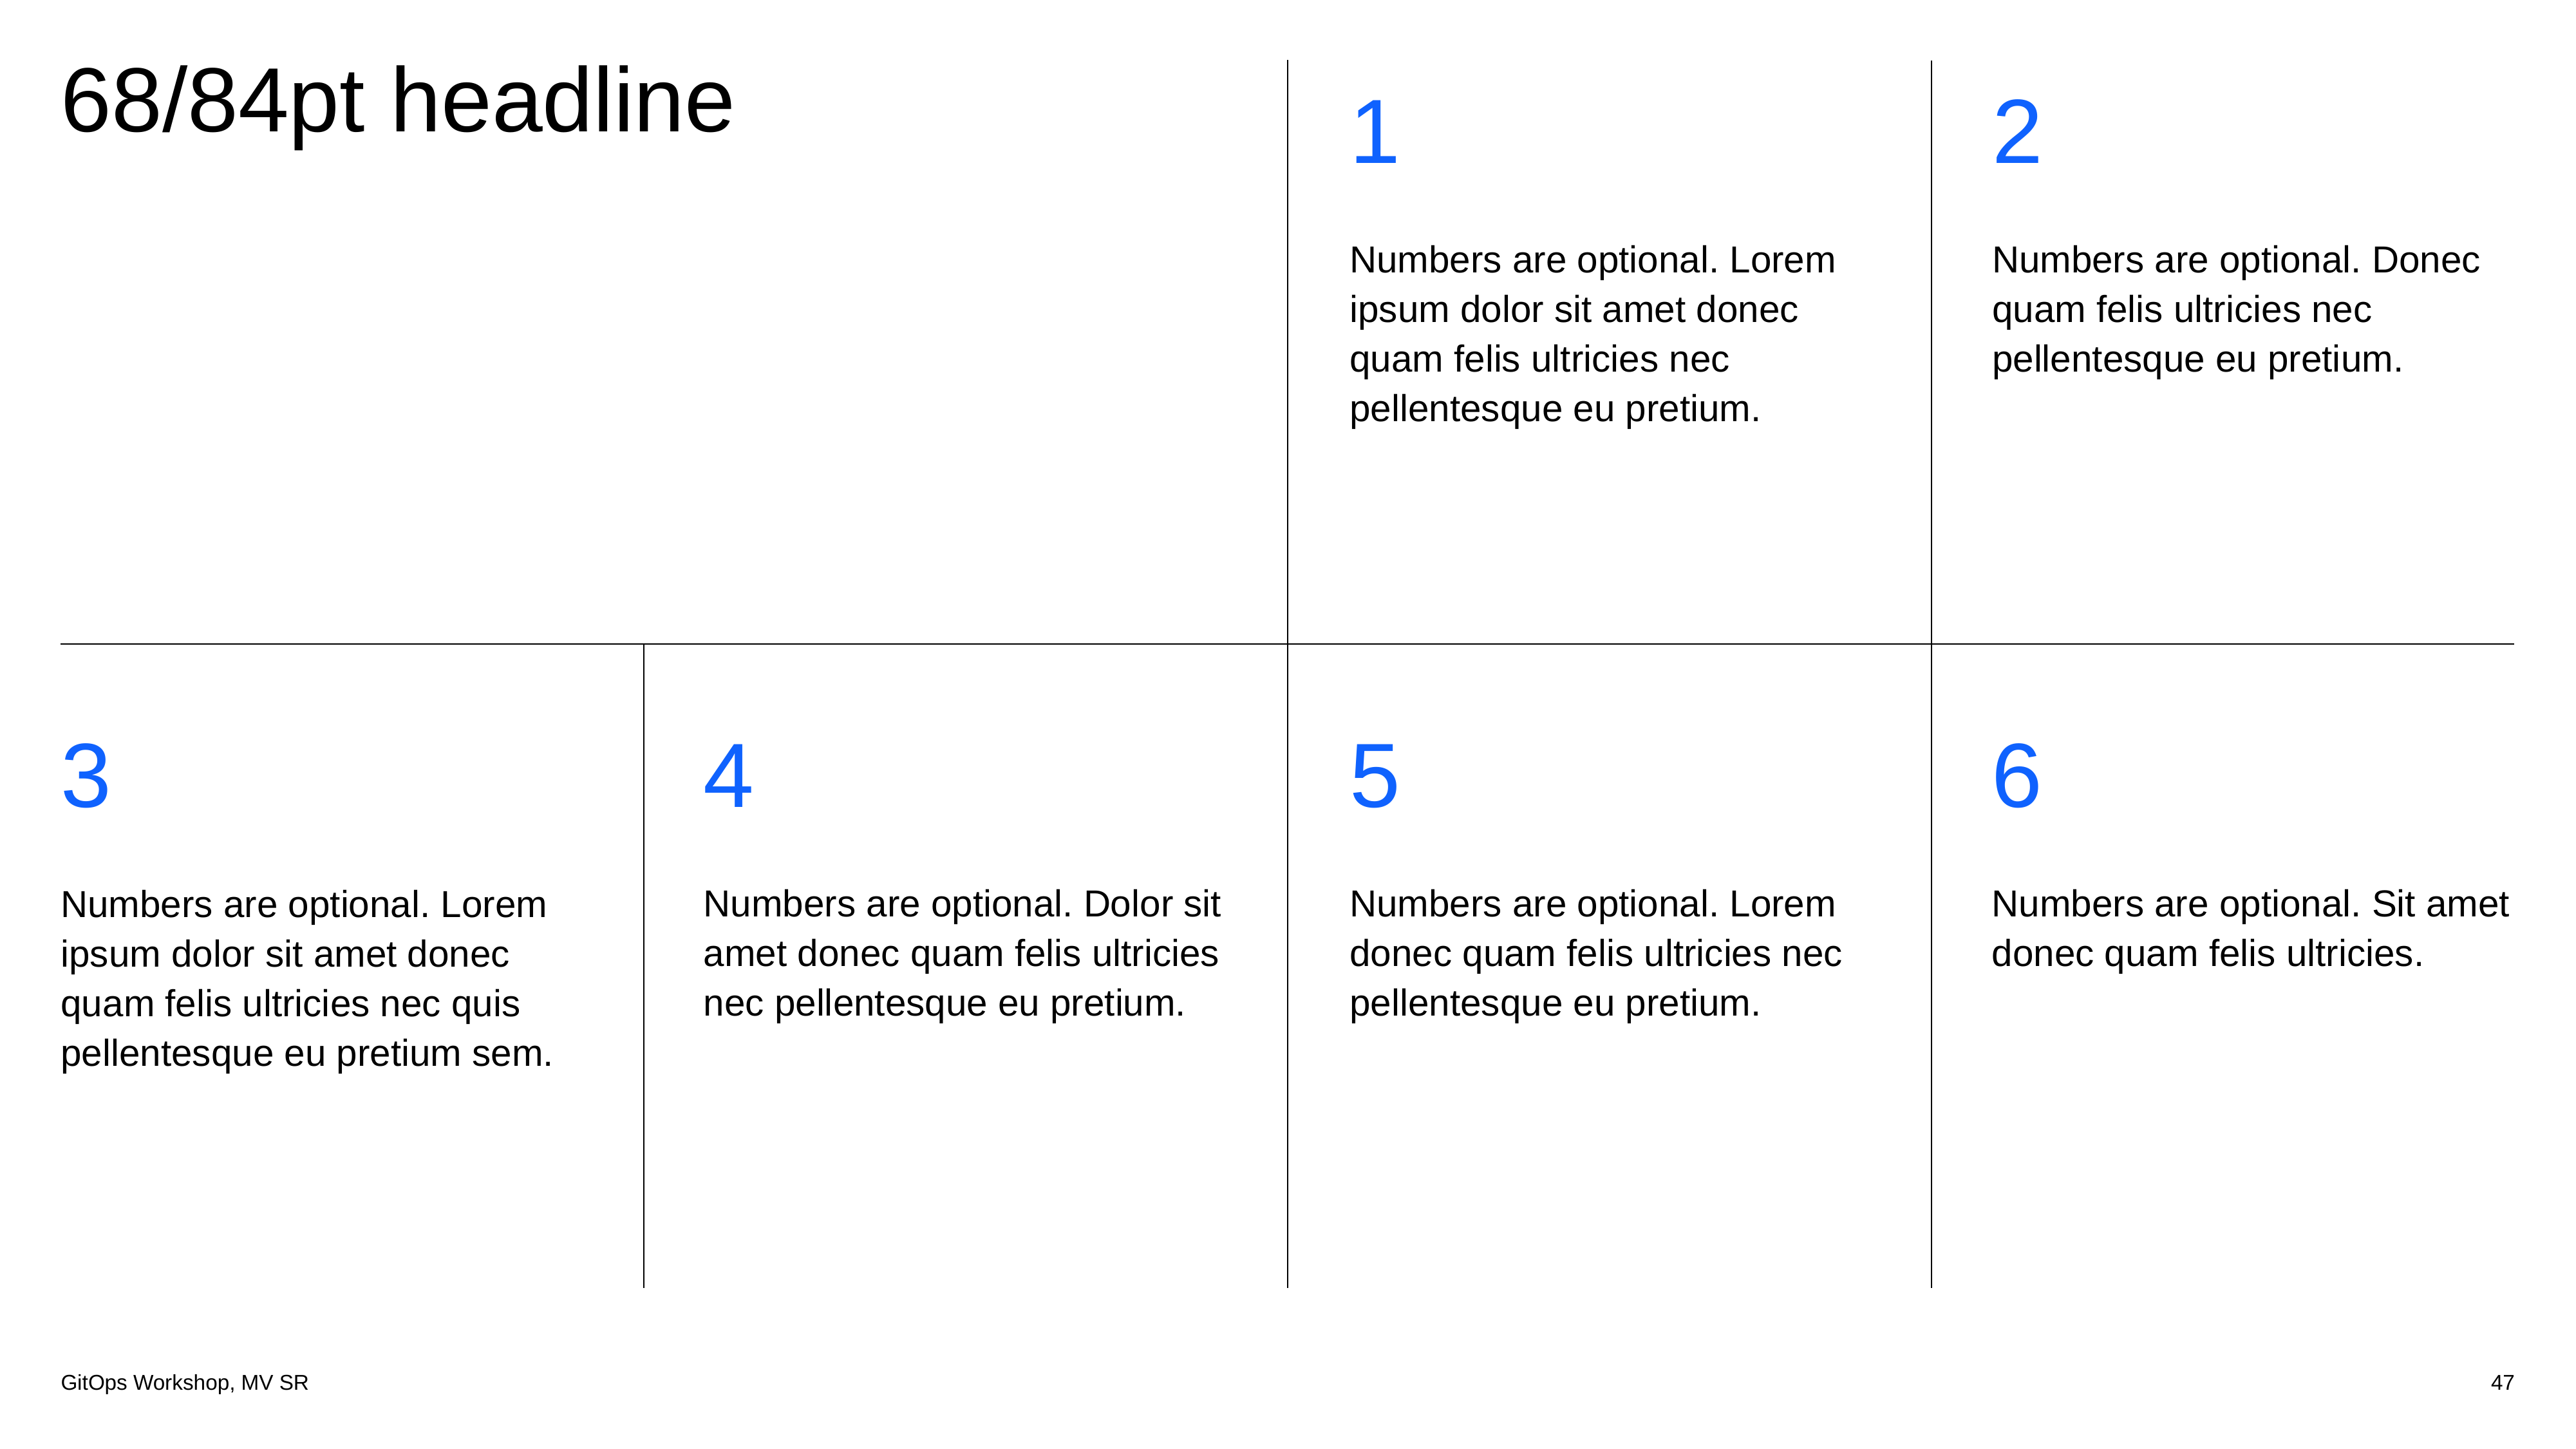

# 68/84pt headline
1
Numbers are optional. Lorem ipsum dolor sit amet donec quam felis ultricies nec pellentesque eu pretium.
2
Numbers are optional. Donec quam felis ultricies nec pellentesque eu pretium.
4
Numbers are optional. Dolor sit amet donec quam felis ultricies nec pellentesque eu pretium.
5
Numbers are optional. Lorem donec quam felis ultricies nec pellentesque eu pretium.
6
Numbers are optional. Sit amet donec quam felis ultricies.
3
Numbers are optional. Lorem ipsum dolor sit amet donec quam felis ultricies nec quis pellentesque eu pretium sem.
GitOps Workshop, MV SR
47